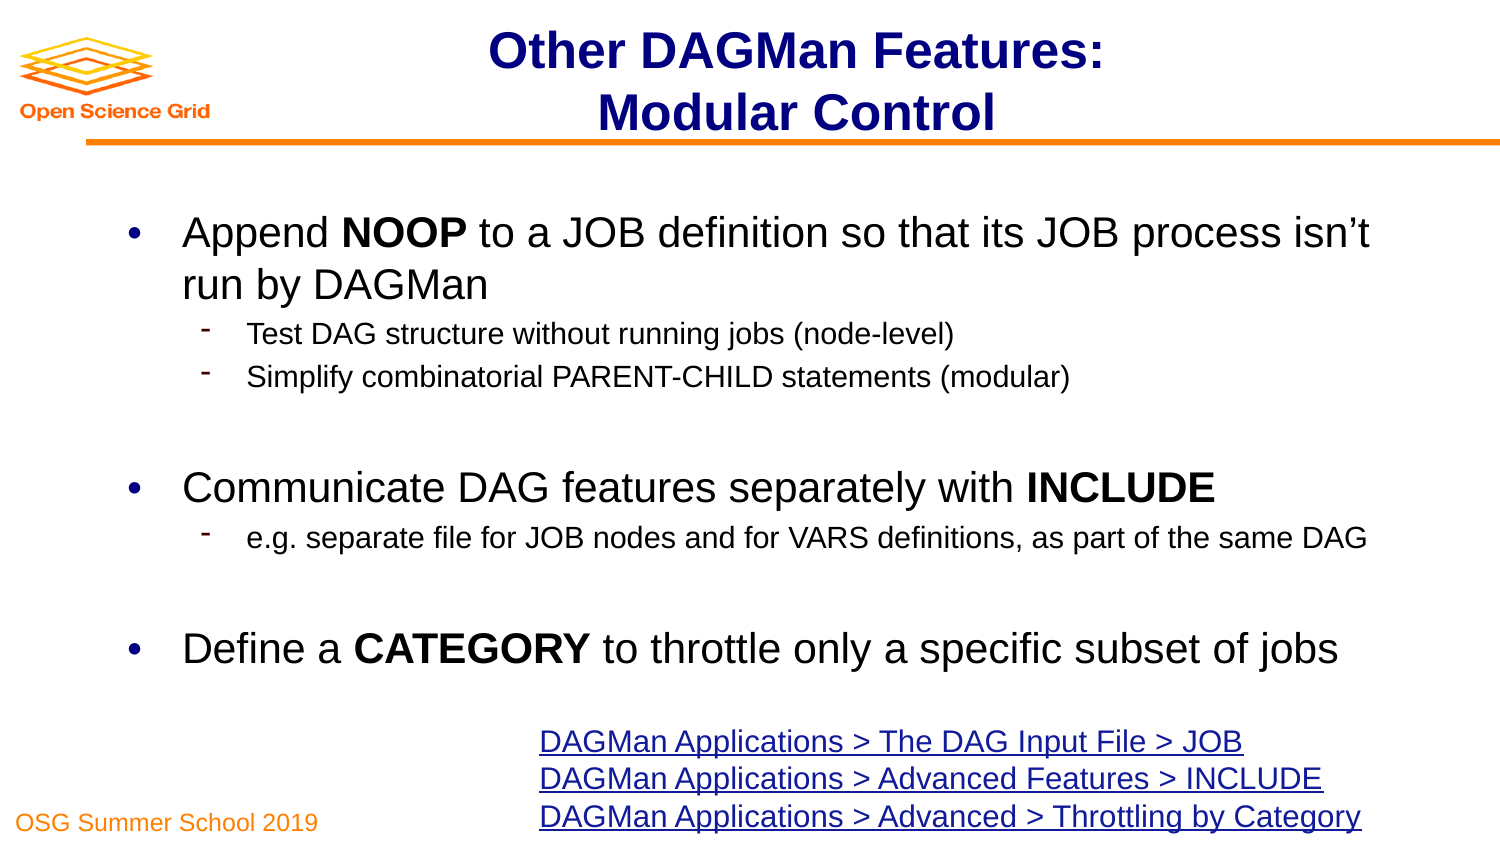

# Other DAGMan Features: Modular Control
Append NOOP to a JOB definition so that its JOB process isn’t run by DAGMan
Test DAG structure without running jobs (node-level)
Simplify combinatorial PARENT-CHILD statements (modular)

Communicate DAG features separately with INCLUDE
e.g. separate file for JOB nodes and for VARS definitions, as part of the same DAG

Define a CATEGORY to throttle only a specific subset of jobs

DAGMan Applications > The DAG Input File > JOB
DAGMan Applications > Advanced Features > INCLUDE
DAGMan Applications > Advanced > Throttling by Category